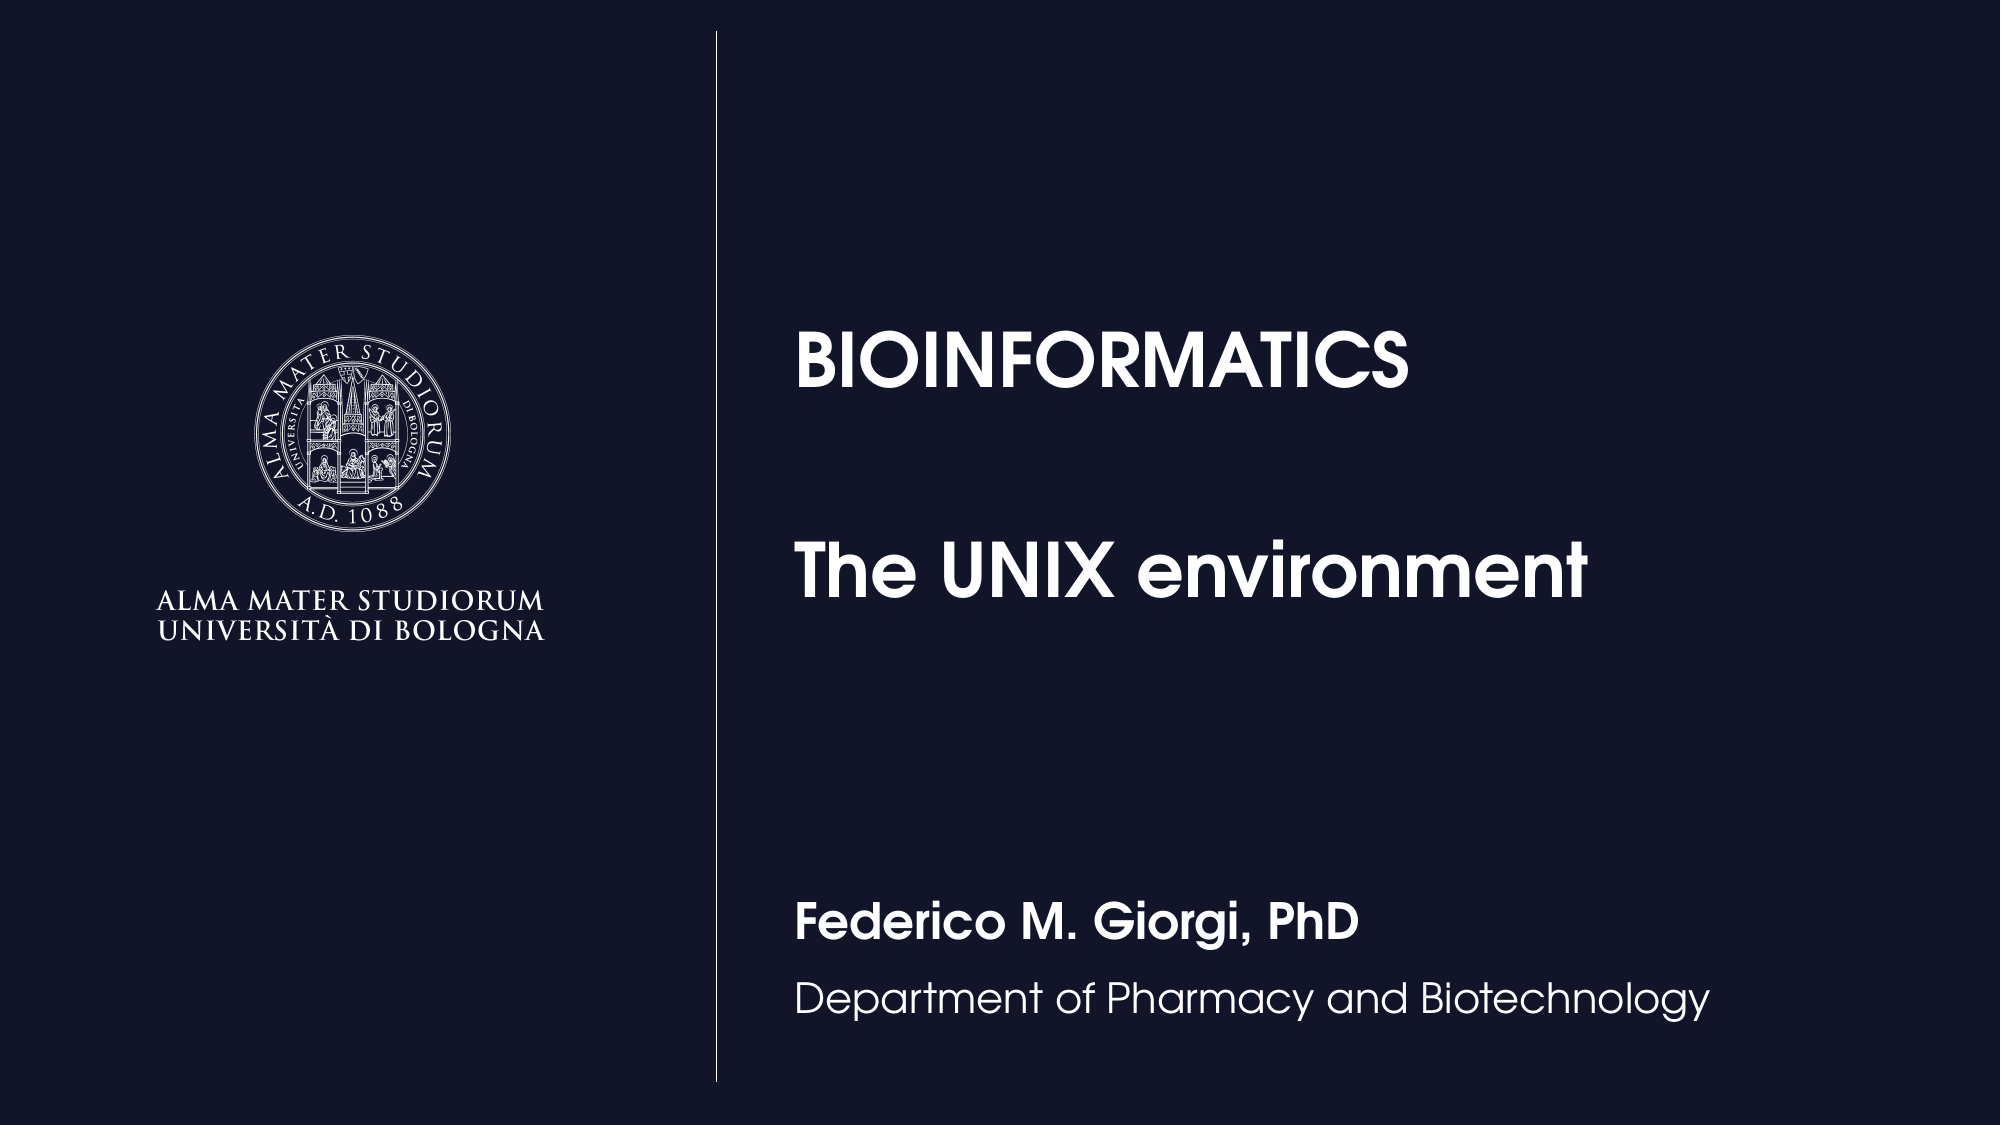

BIOINFORMATICS

The UNIX environment
Federico M. Giorgi, PhD
Department of Pharmacy and Biotechnology